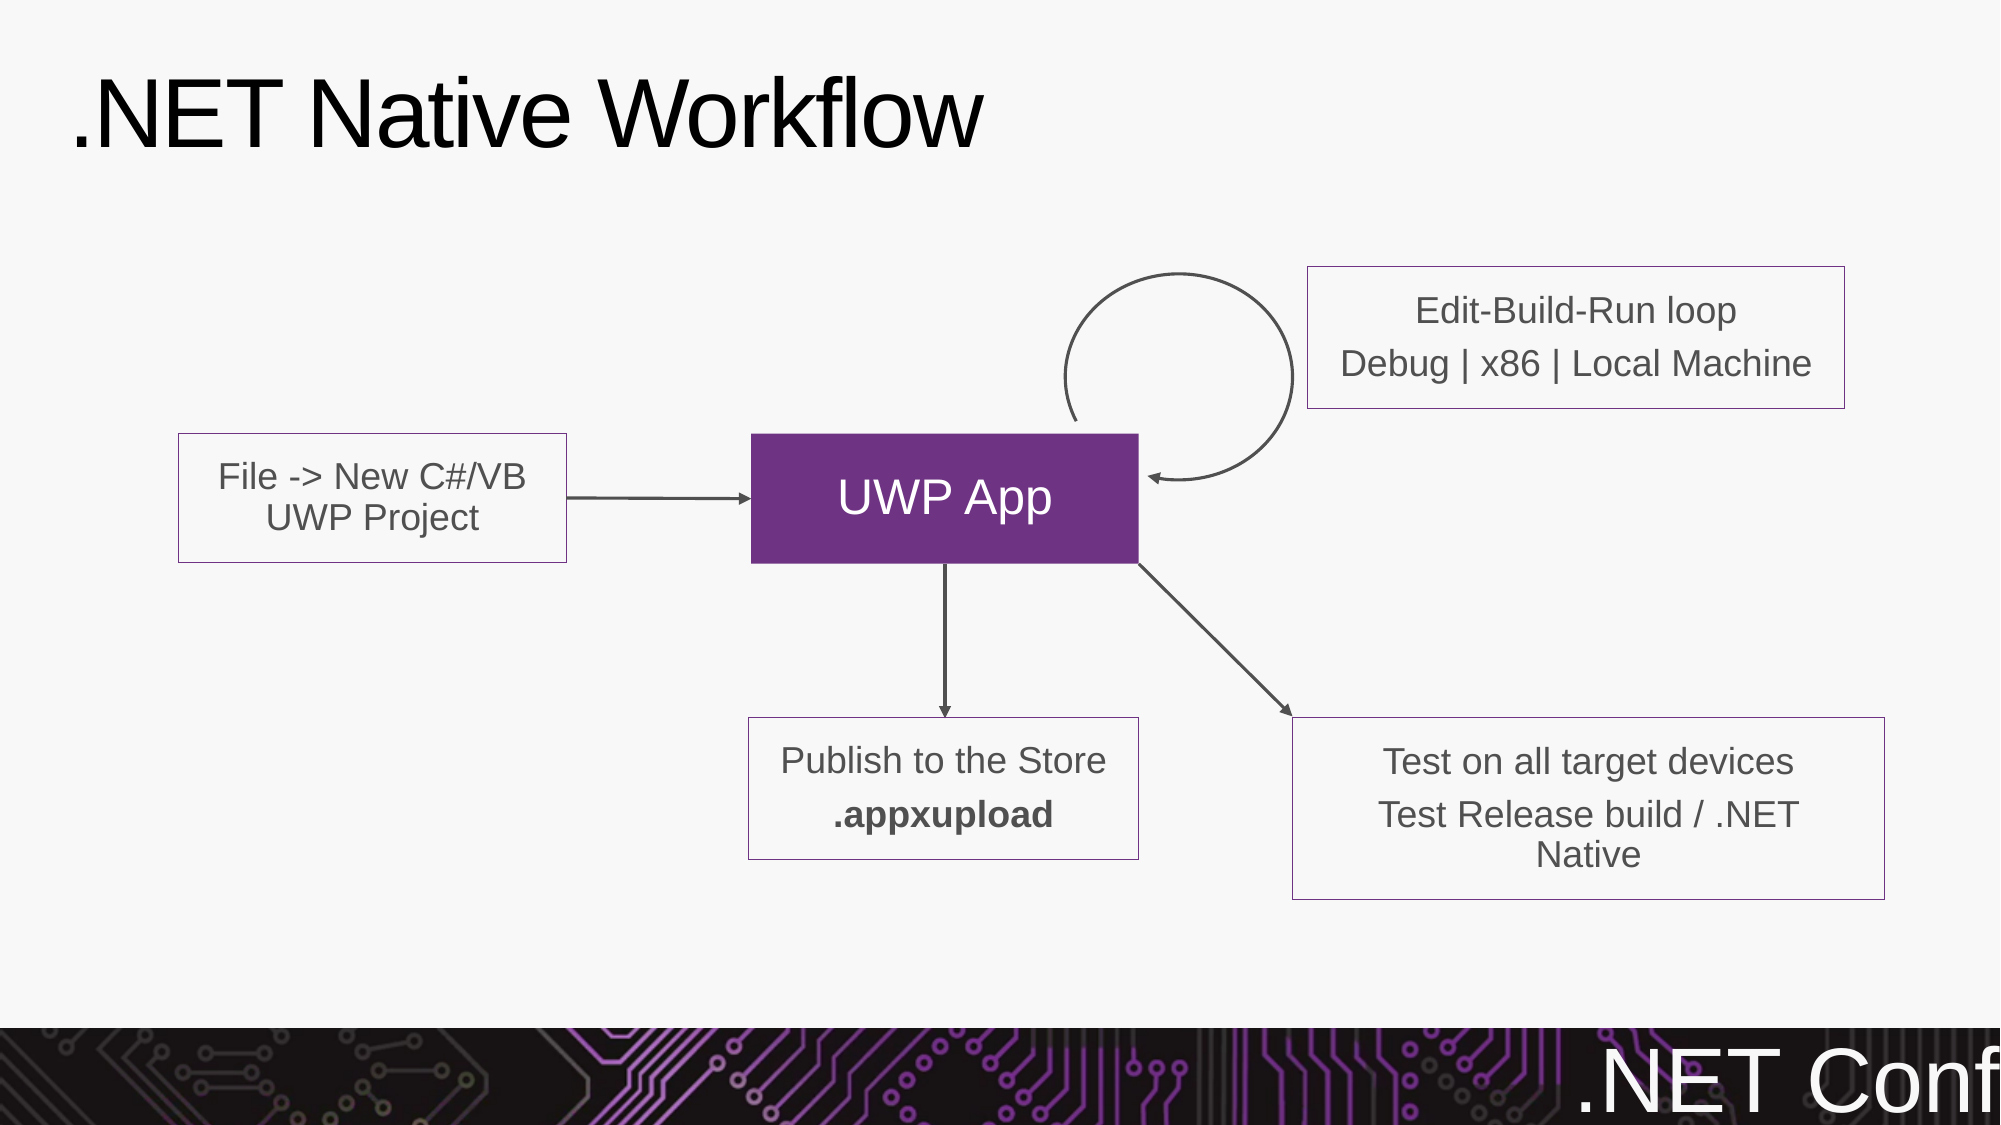

# .NET Native Workflow
Edit-Build-Run loop
Debug | x86 | Local Machine

File -> New C#/VB UWP Project
UWP App
Publish to the Store
.appxupload
Test on all target devices
Test Release build / .NET Native